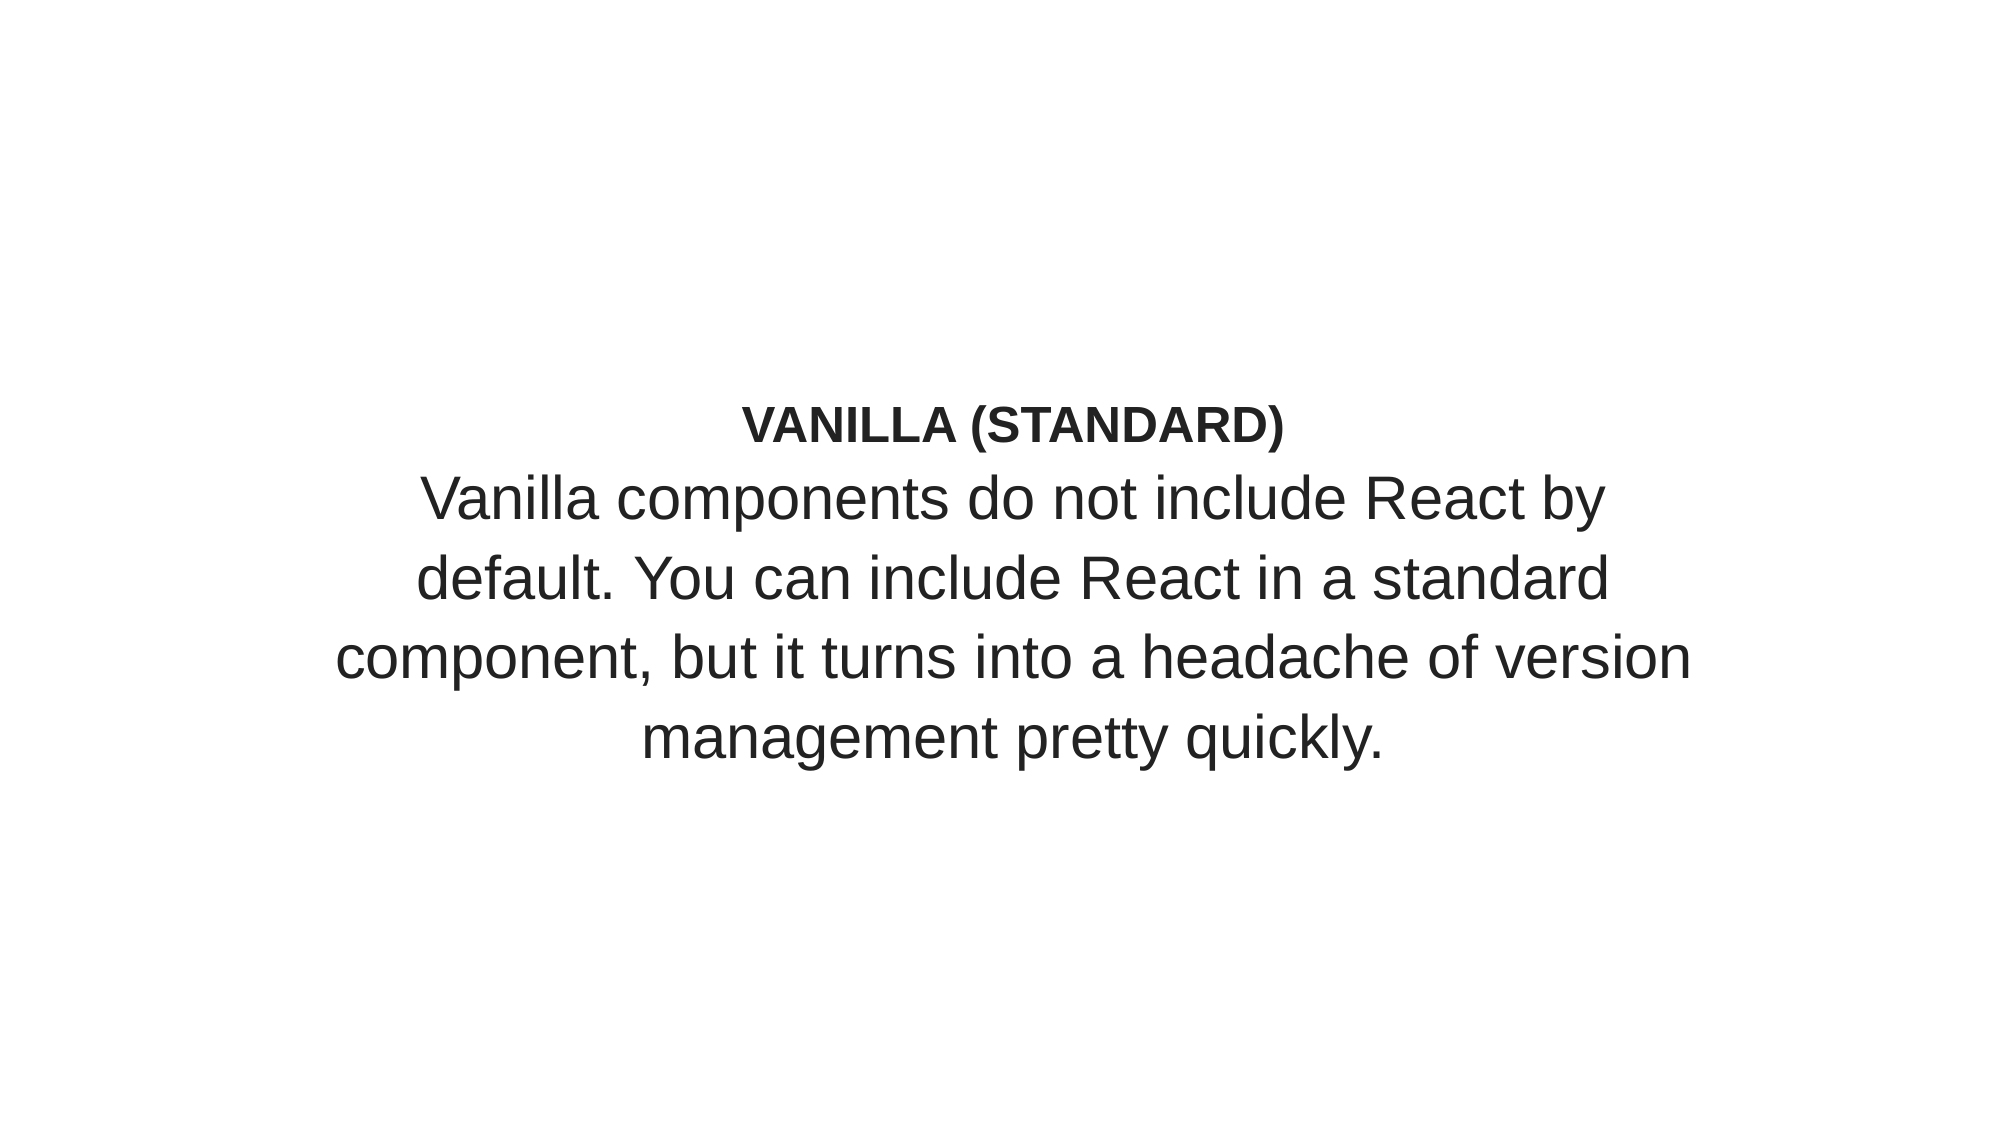

VANILLA (STANDARD)
Vanilla components do not include React by default. You can include React in a standard component, but it turns into a headache of version management pretty quickly.